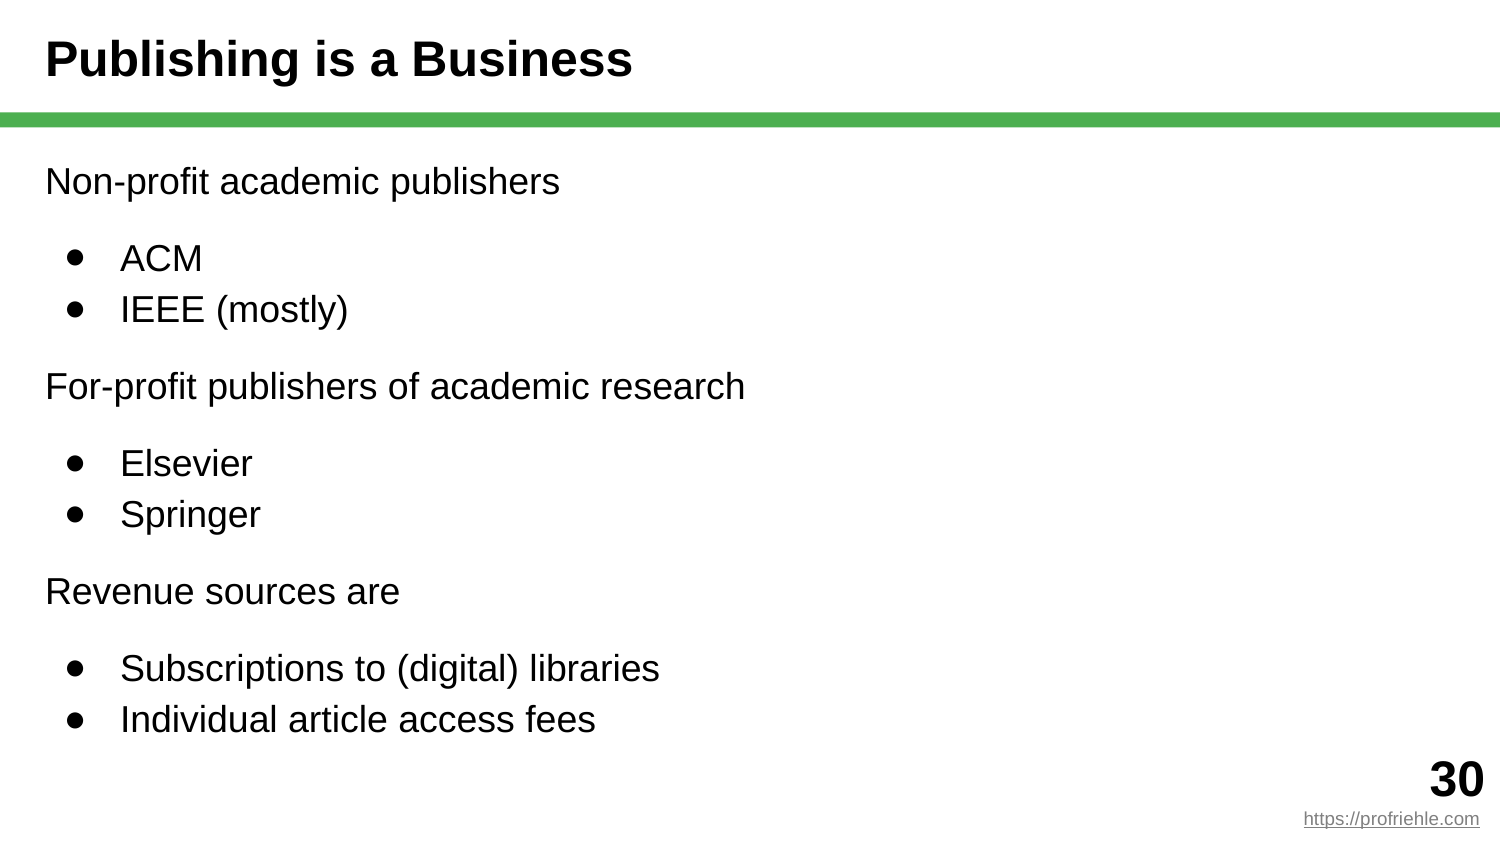

# Publishing is a Business
Non-profit academic publishers
ACM
IEEE (mostly)
For-profit publishers of academic research
Elsevier
Springer
Revenue sources are
Subscriptions to (digital) libraries
Individual article access fees
30
https://profriehle.com